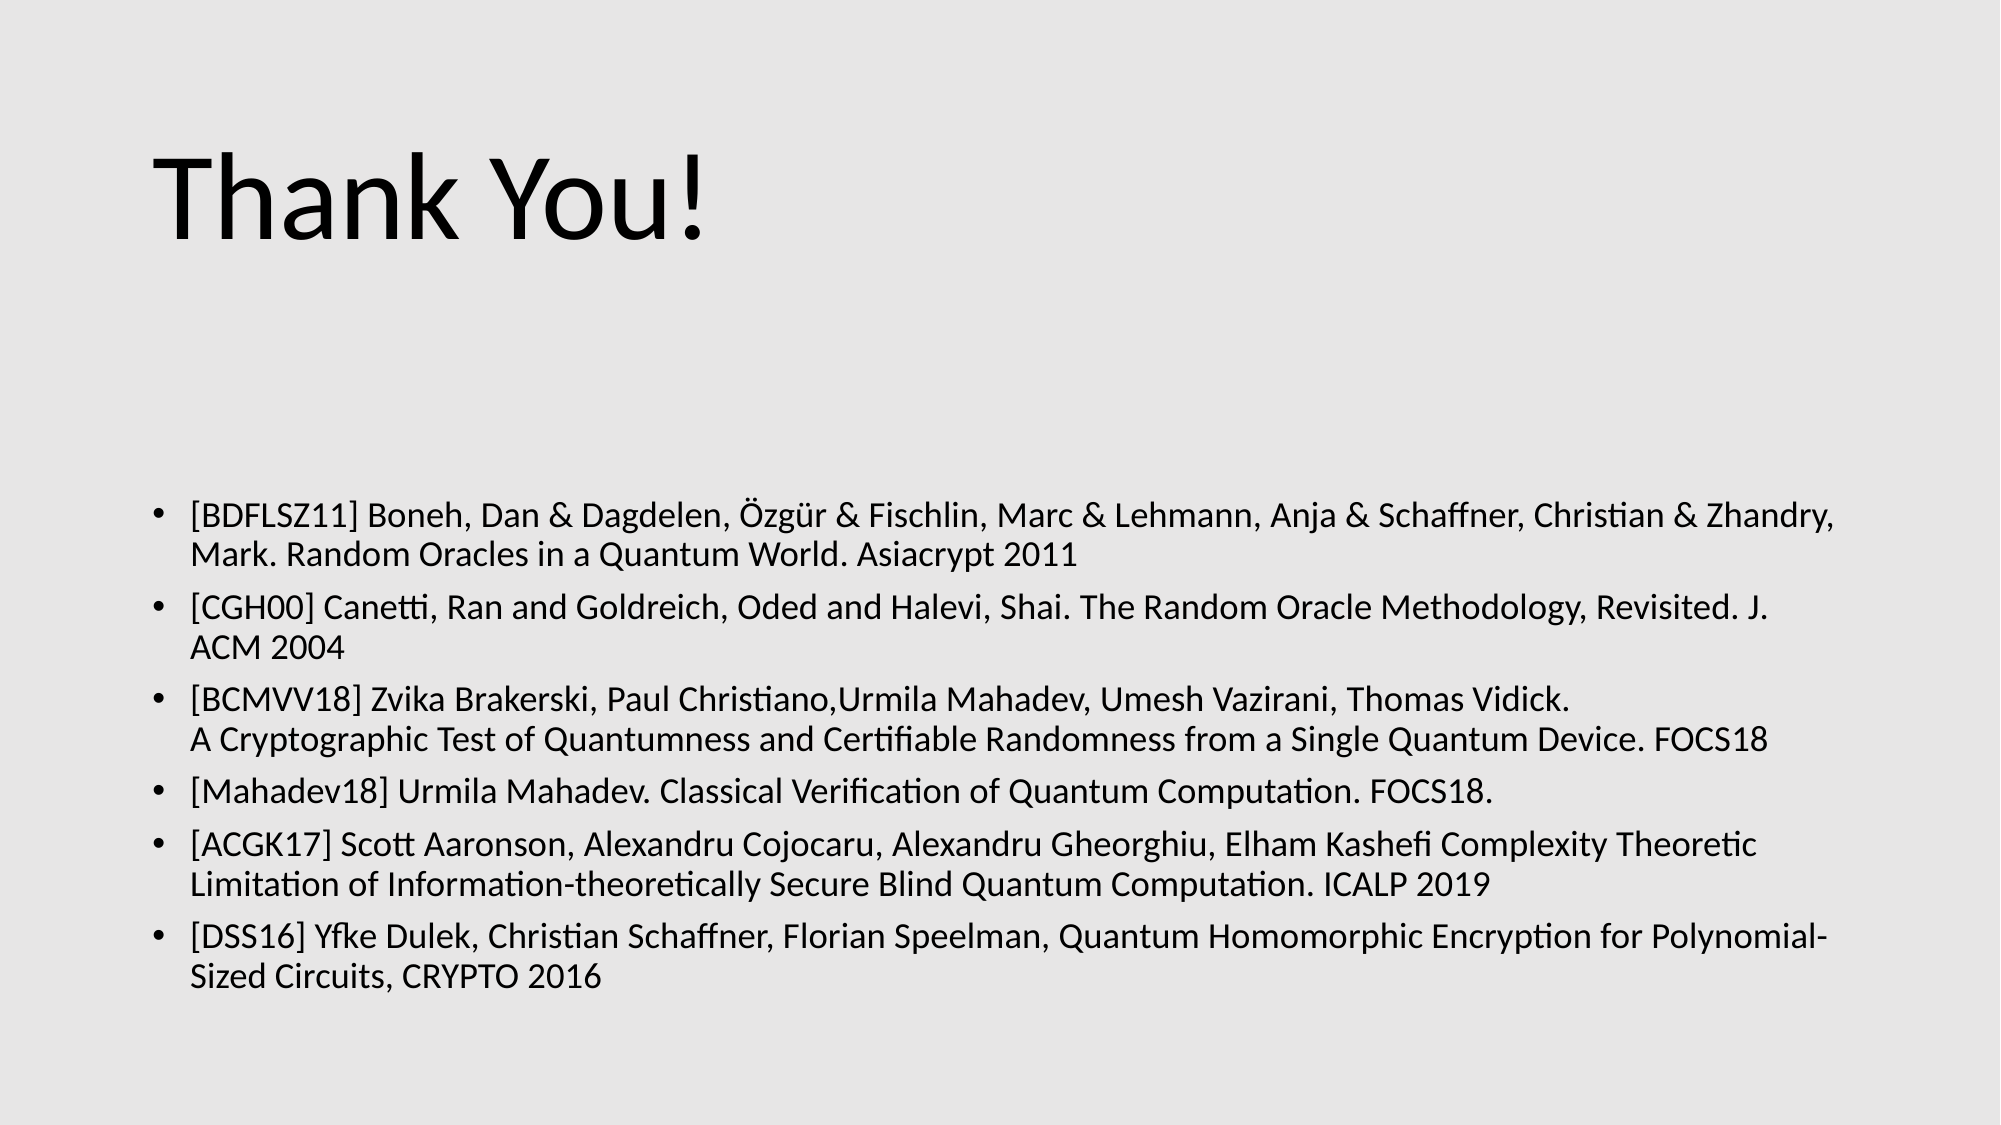

# Thank You!
[BDFLSZ11] Boneh, Dan & Dagdelen, Özgür & Fischlin, Marc & Lehmann, Anja & Schaffner, Christian & Zhandry, Mark. Random Oracles in a Quantum World. Asiacrypt 2011
[CGH00] Canetti, Ran and Goldreich, Oded and Halevi, Shai. The Random Oracle Methodology, Revisited. J. ACM 2004
[BCMVV18] Zvika Brakerski, Paul Christiano,Urmila Mahadev, Umesh Vazirani, Thomas Vidick. A Cryptographic Test of Quantumness and Certifiable Randomness from a Single Quantum Device. FOCS18
[Mahadev18] Urmila Mahadev. Classical Verification of Quantum Computation. FOCS18.
[ACGK17] Scott Aaronson, Alexandru Cojocaru, Alexandru Gheorghiu, Elham Kashefi Complexity Theoretic Limitation of Information-theoretically Secure Blind Quantum Computation. ICALP 2019
[DSS16] Yfke Dulek, Christian Schaffner, Florian Speelman, Quantum Homomorphic Encryption for Polynomial-Sized Circuits, CRYPTO 2016